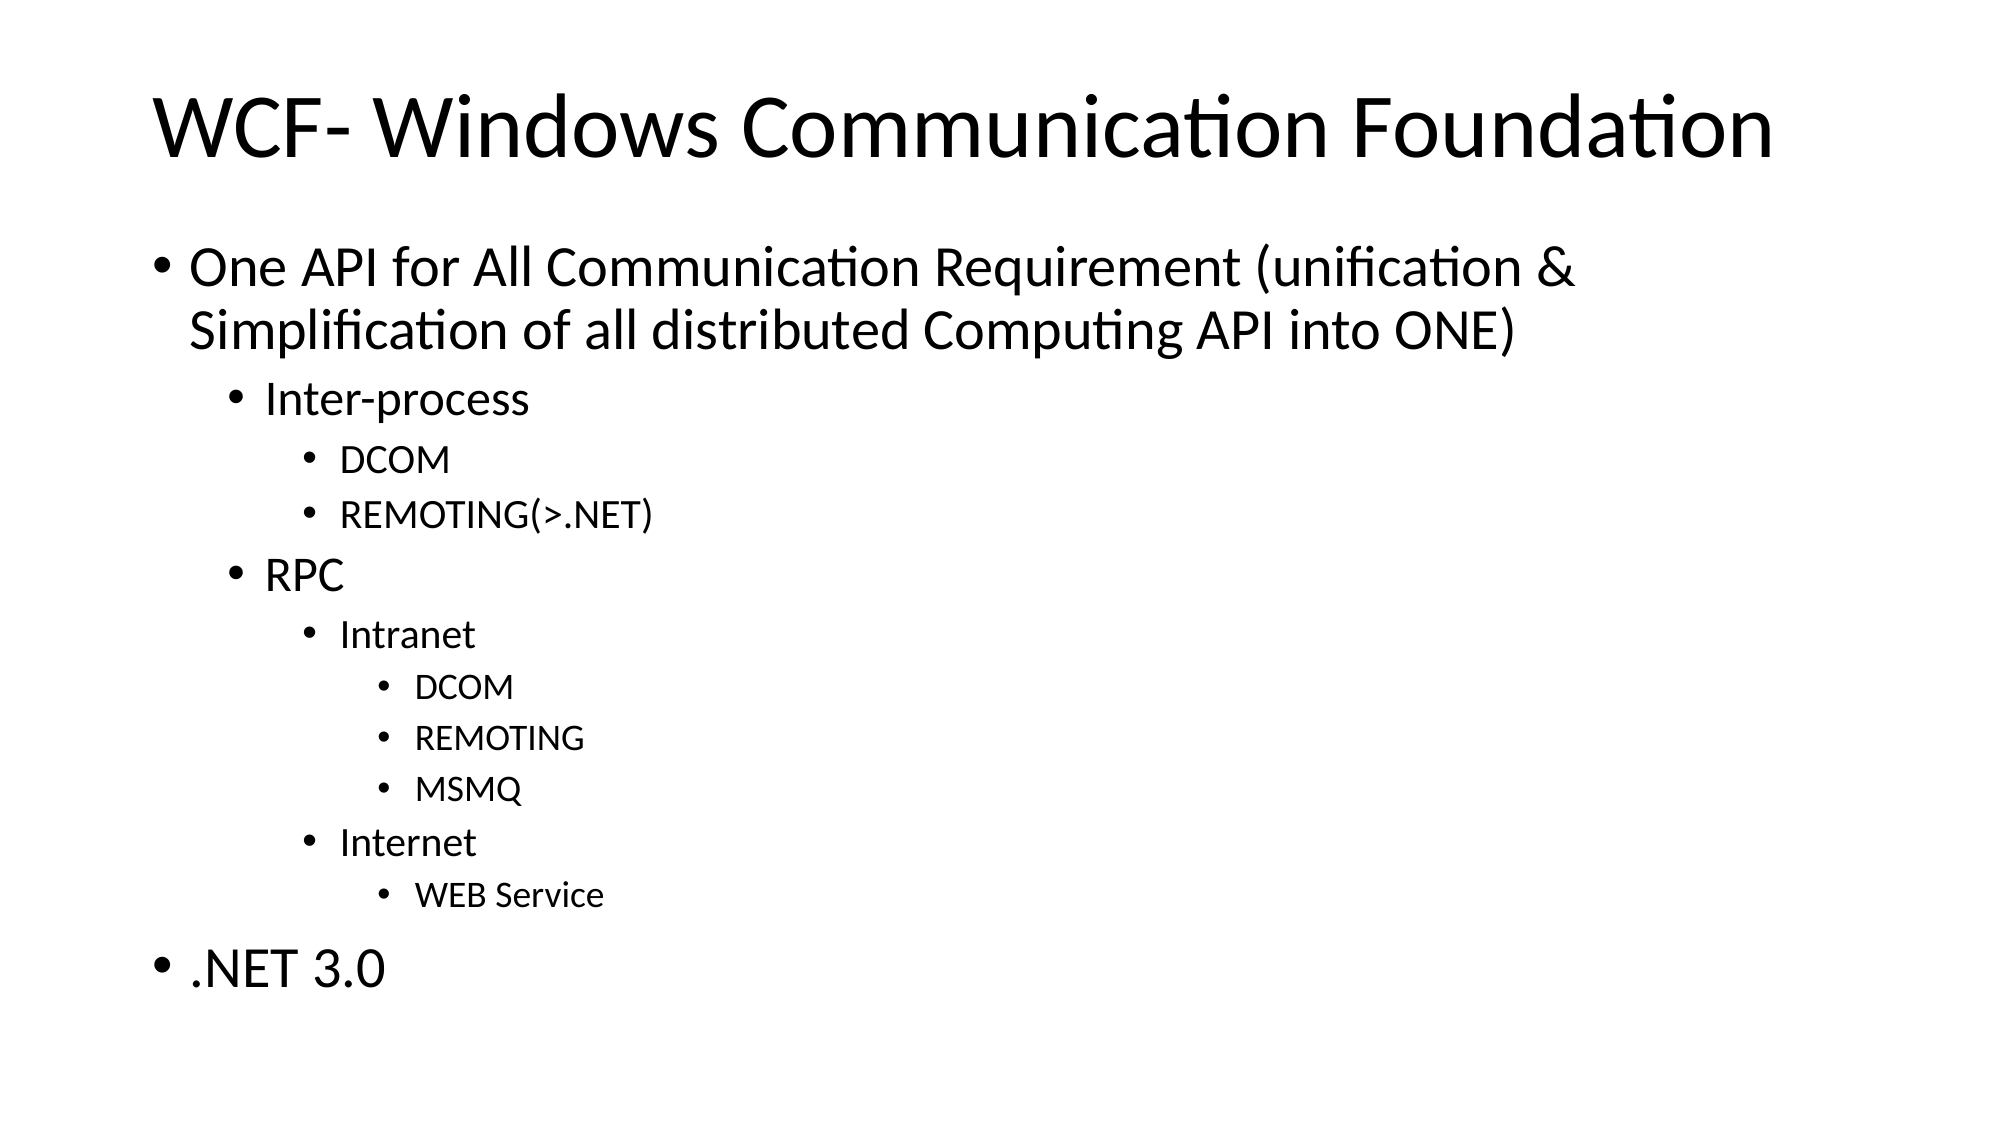

# WCF- Windows Communication Foundation
One API for All Communication Requirement (unification & Simplification of all distributed Computing API into ONE)
Inter-process
DCOM
REMOTING(>.NET)
RPC
Intranet
DCOM
REMOTING
MSMQ
Internet
WEB Service
.NET 3.0